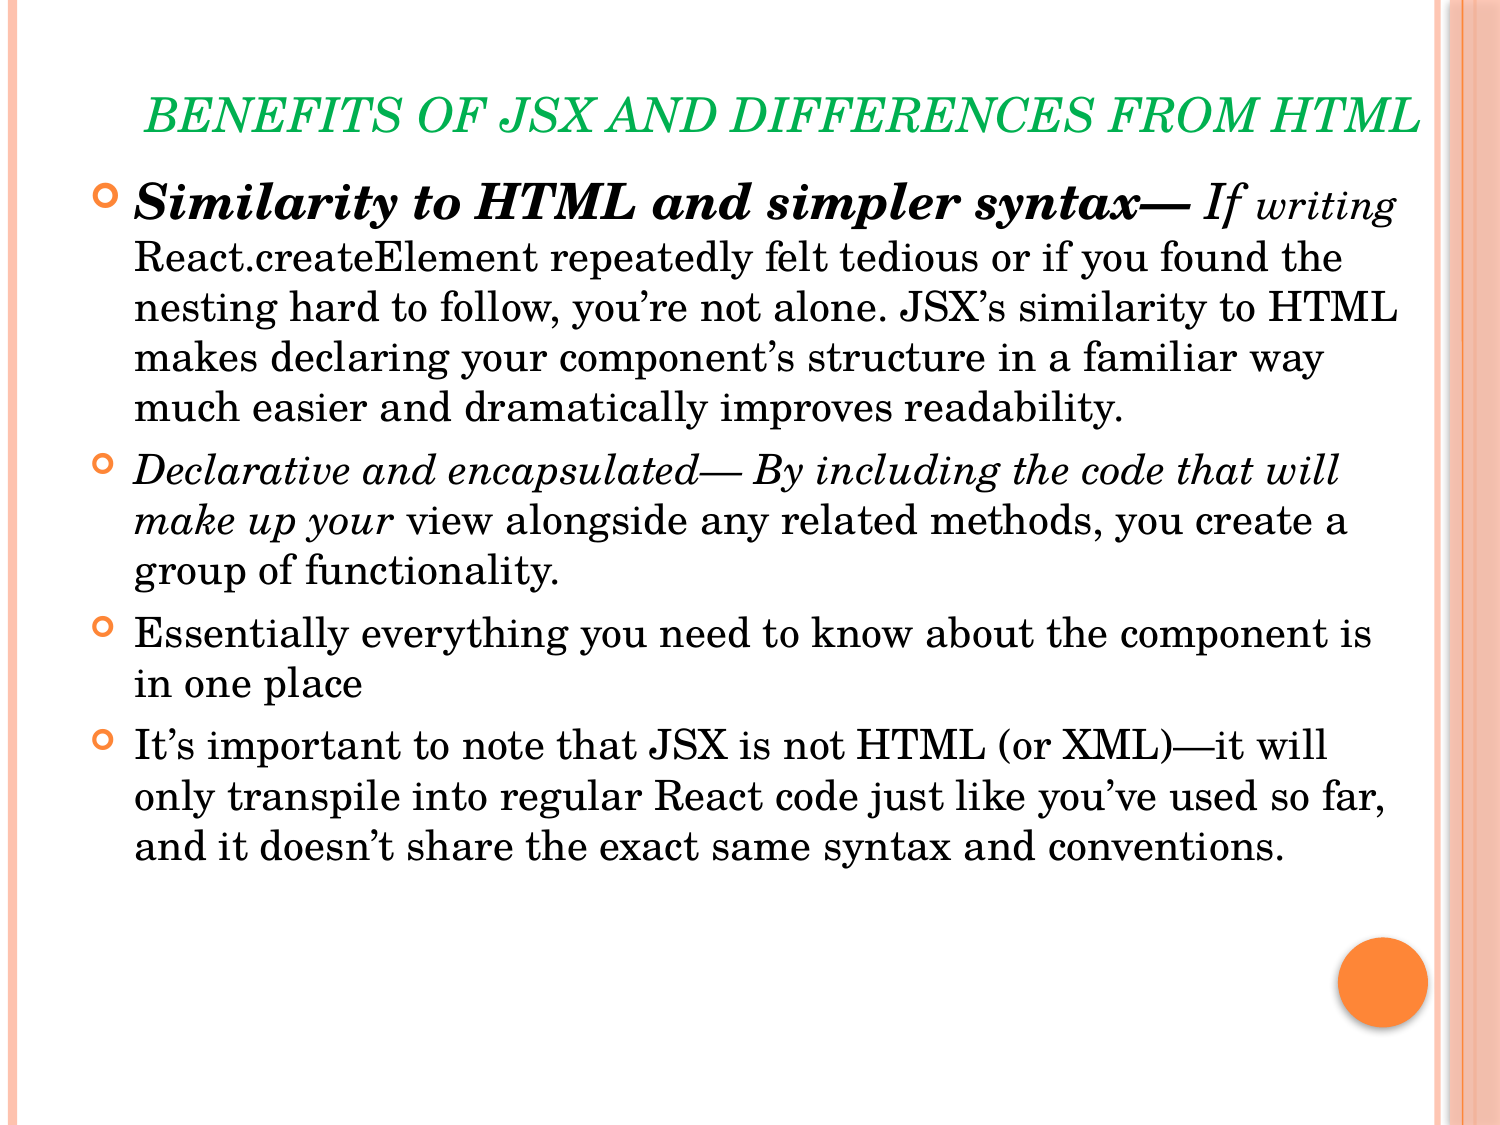

# Benefits of JSX and differences from HTML
Similarity to HTML and simpler syntax— If writing React.createElement repeatedly felt tedious or if you found the nesting hard to follow, you’re not alone. JSX’s similarity to HTML makes declaring your component’s structure in a familiar way much easier and dramatically improves readability.
Declarative and encapsulated— By including the code that will make up your view alongside any related methods, you create a group of functionality.
Essentially everything you need to know about the component is in one place
It’s important to note that JSX is not HTML (or XML)—it will only transpile into regular React code just like you’ve used so far, and it doesn’t share the exact same syntax and conventions.